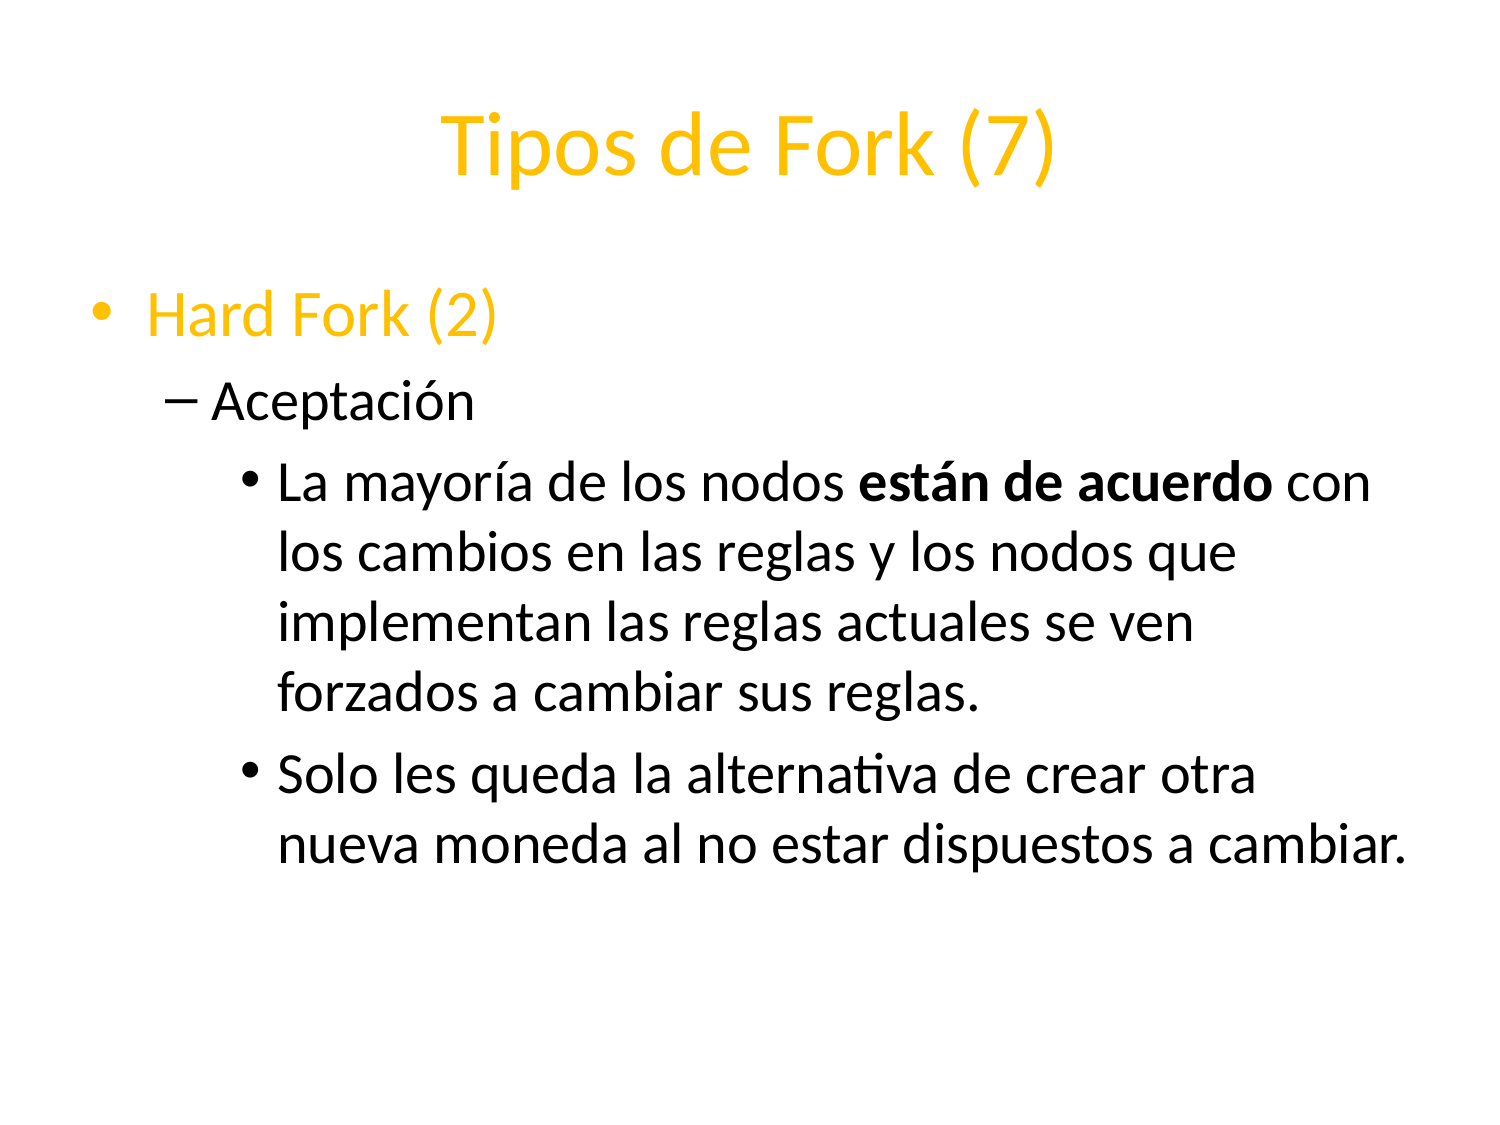

# Tipos de Fork (7)
Hard Fork (2)
Aceptación
La mayoría de los nodos están de acuerdo con los cambios en las reglas y los nodos que implementan las reglas actuales se ven forzados a cambiar sus reglas.
Solo les queda la alternativa de crear otra nueva moneda al no estar dispuestos a cambiar.